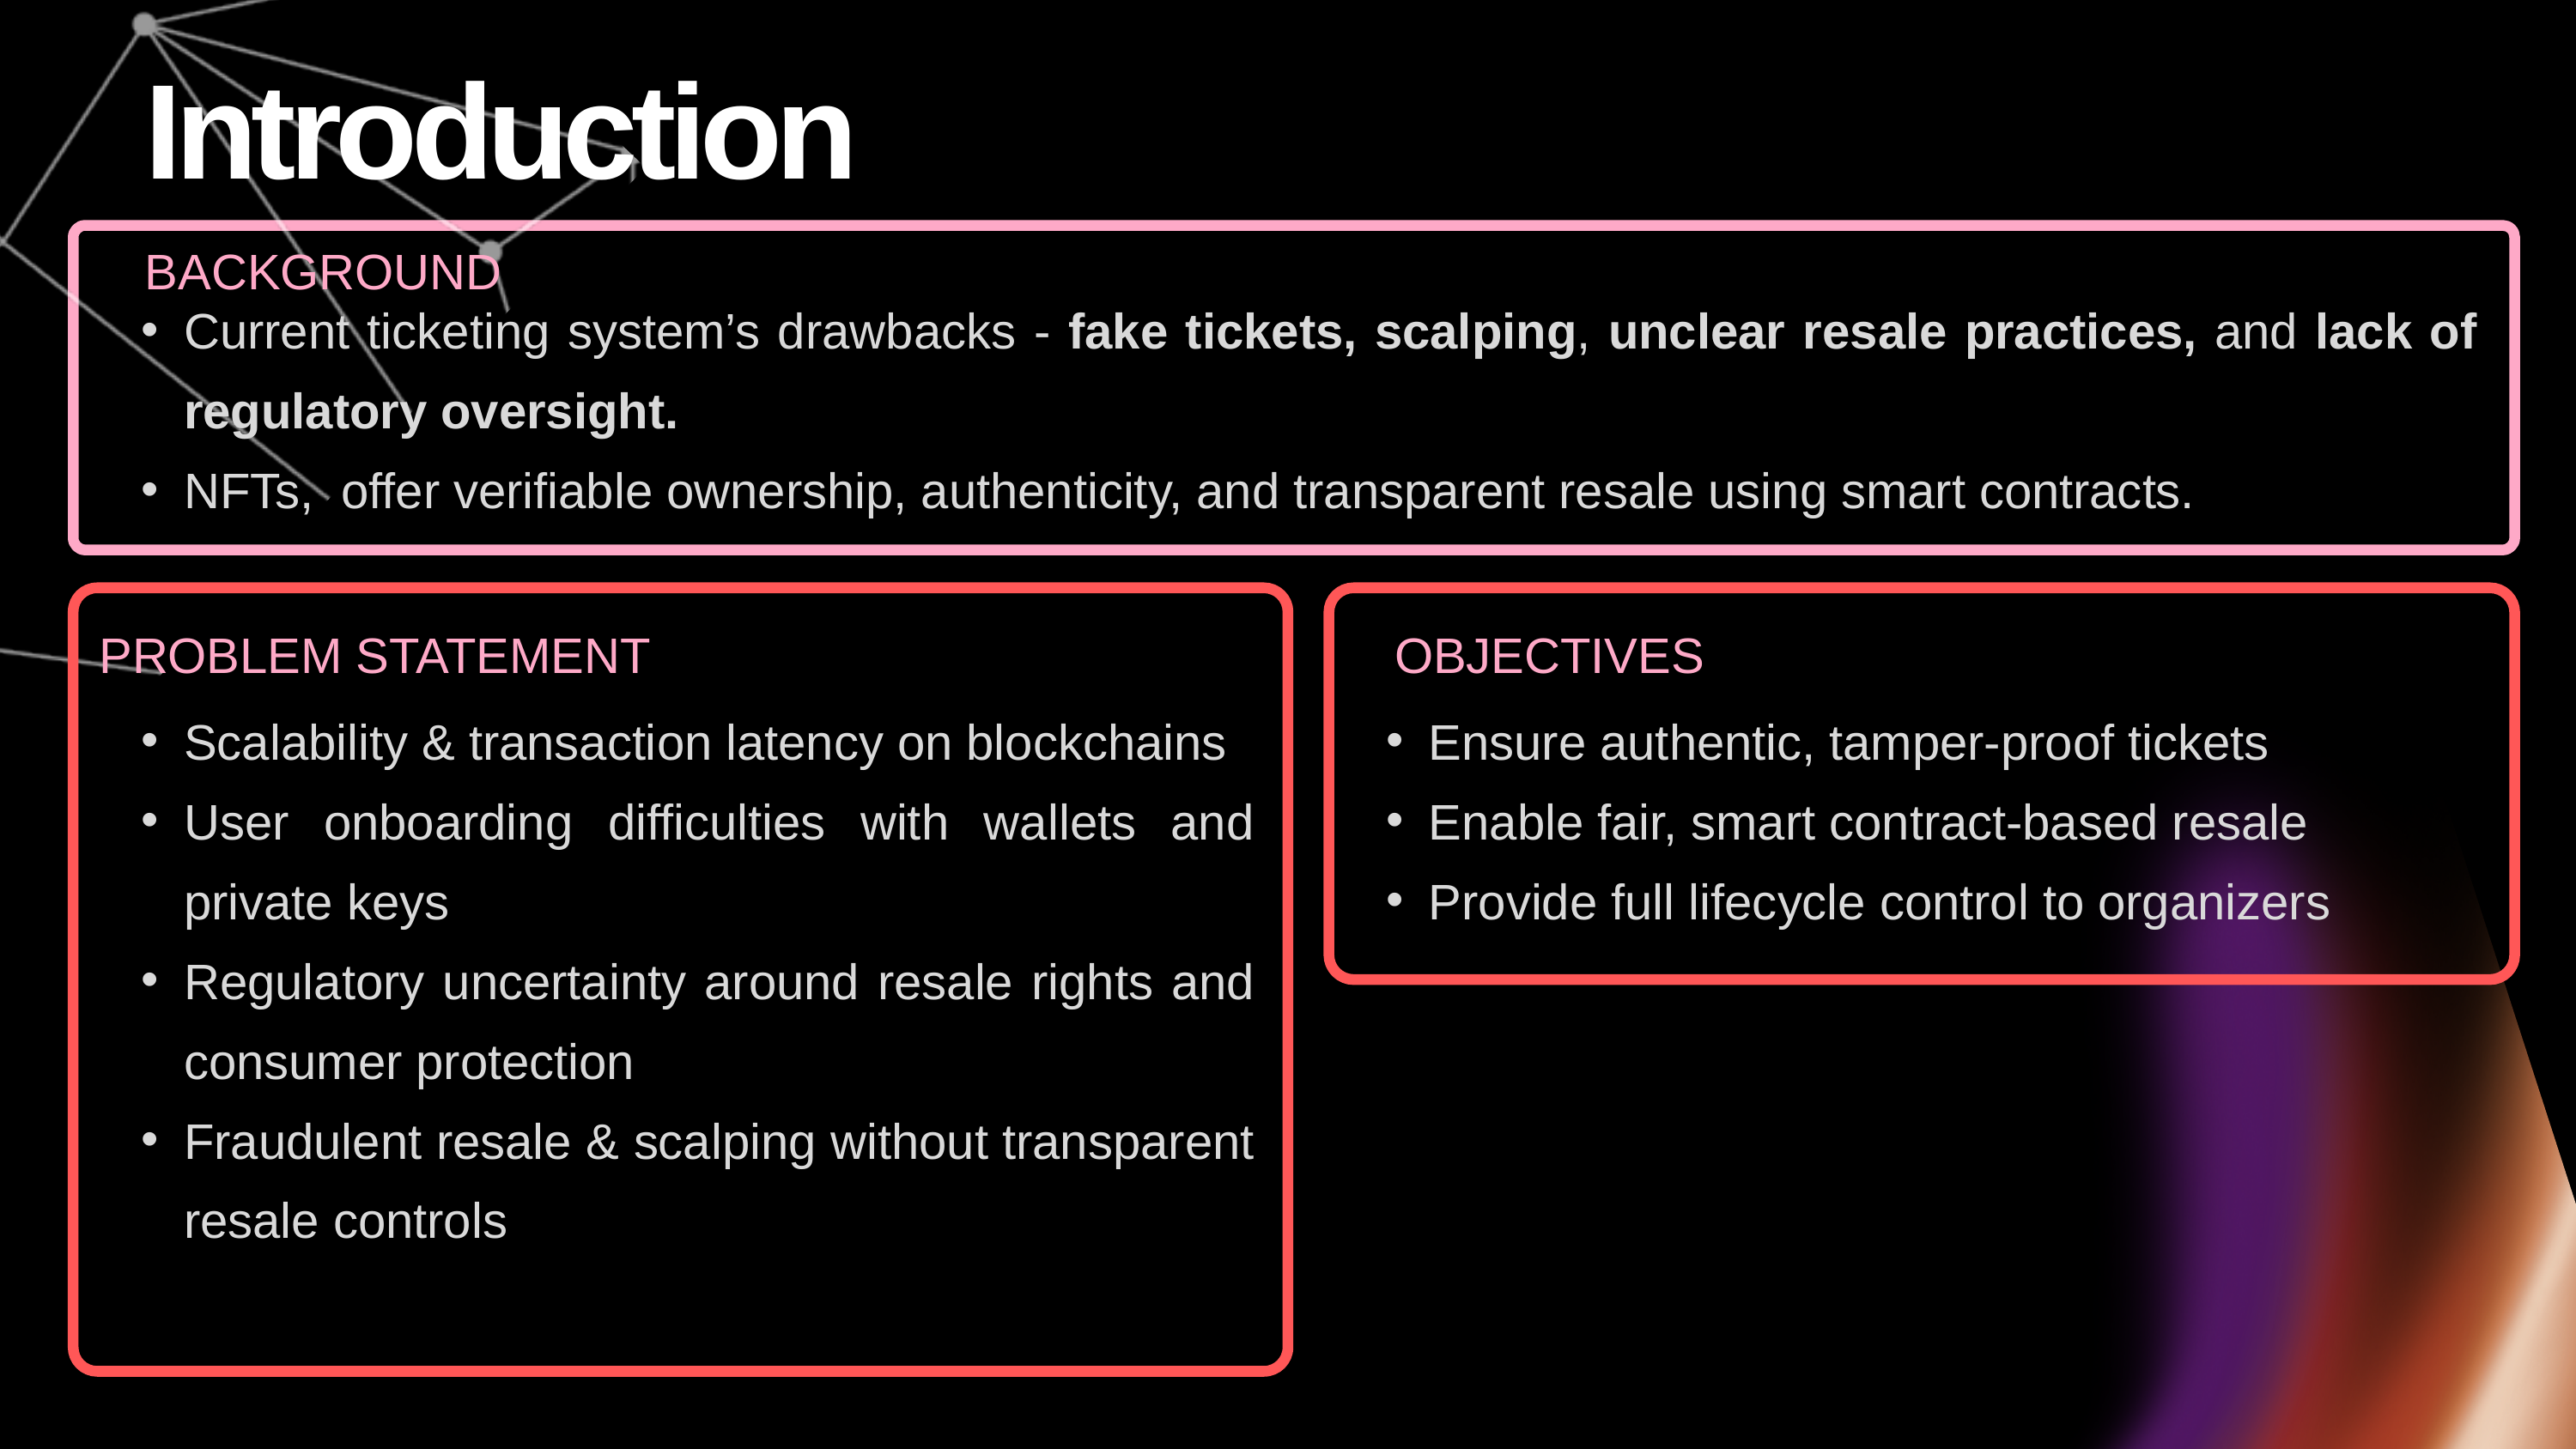

Introduction
BACKGROUND

Current ticketing system’s drawbacks - fake tickets, scalping, unclear resale practices, and lack of regulatory oversight.
NFTs,  offer verifiable ownership, authenticity, and transparent resale using smart contracts.

PROBLEM STATEMENT
OBJECTIVES
Scalability & transaction latency on blockchains
User onboarding difficulties with wallets and private keys
Regulatory uncertainty around resale rights and consumer protection
Fraudulent resale & scalping without transparent resale controls
Ensure authentic, tamper-proof tickets
Enable fair, smart contract-based resale
Provide full lifecycle control to organizers